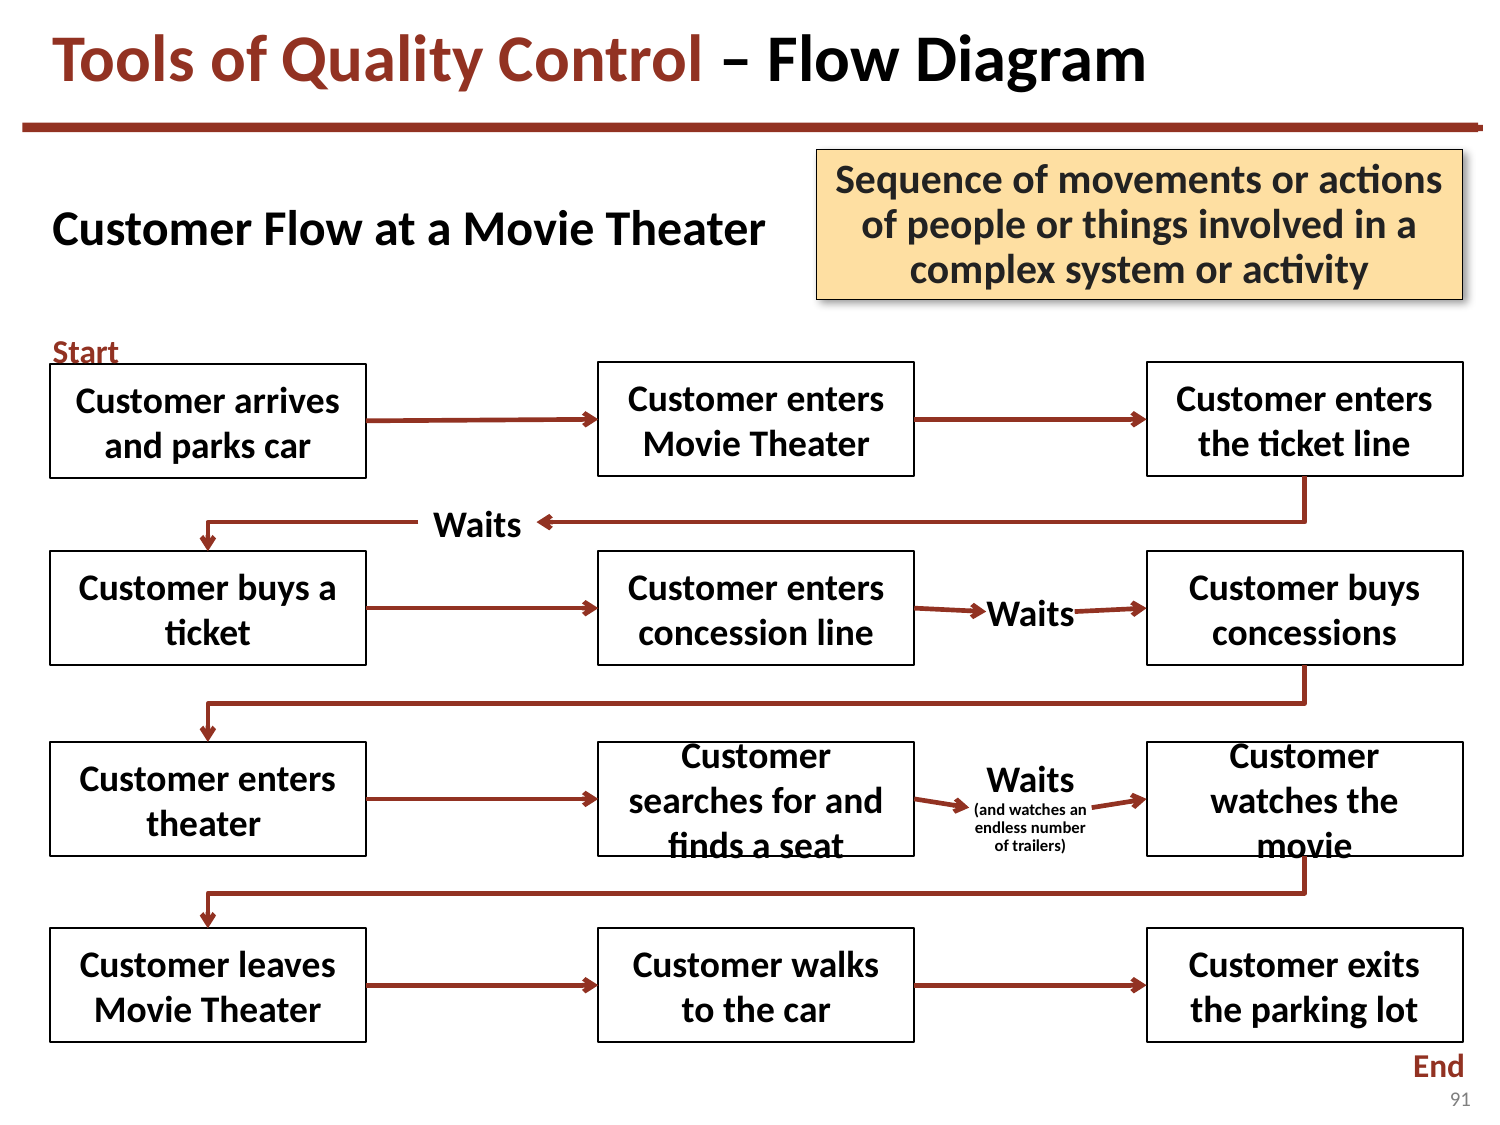

Tools of Quality Control – Flow Diagram
Sequence of movements or actions of people or things involved in a complex system or activity
Customer Flow at a Movie Theater
Start
Customer enters Movie Theater
Customer enters the ticket line
Customer arrives and parks car
Waits
Customer buys a ticket
Customer enters concession line
Customer buys concessions
Waits
Customer enters theater
Customer searches for and finds a seat
Customer watches the movie
Waits
(and watches an endless number of trailers)
Customer leaves Movie Theater
Customer walks to the car
Customer exits the parking lot
End